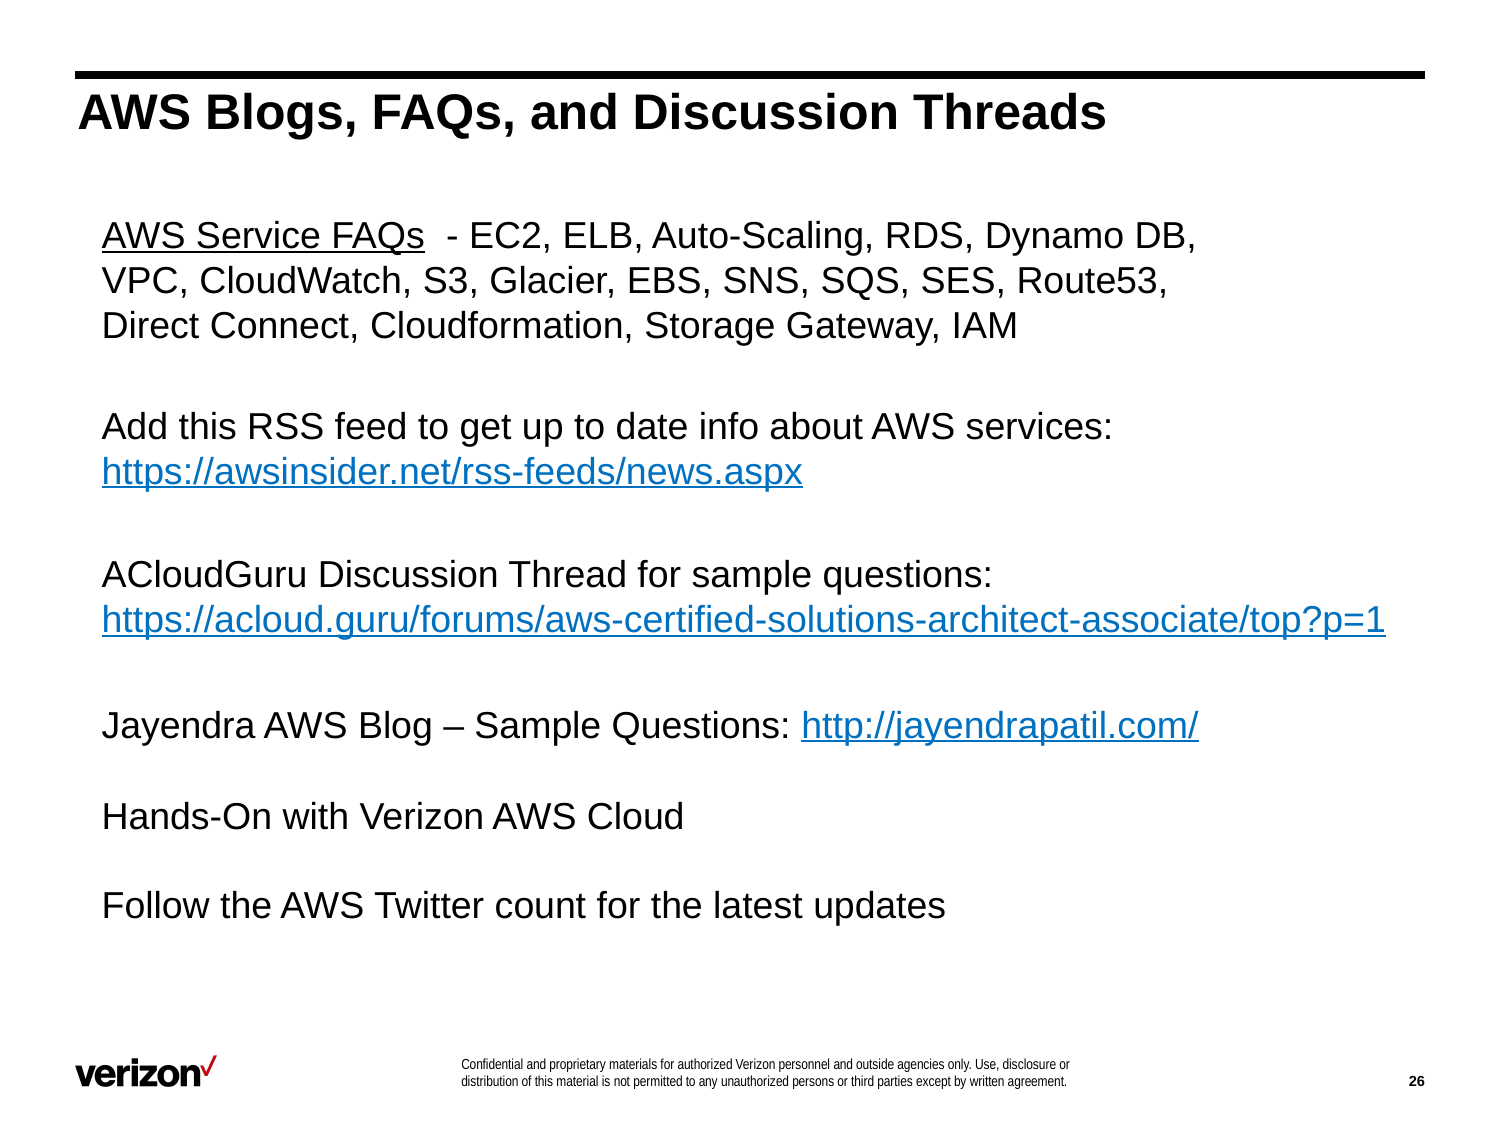

AWS Blogs, FAQs, and Discussion Threads
AWS Service FAQs  - EC2, ELB, Auto-Scaling, RDS, Dynamo DB, VPC, CloudWatch, S3, Glacier, EBS, SNS, SQS, SES, Route53, Direct Connect, Cloudformation, Storage Gateway, IAM
Add this RSS feed to get up to date info about AWS services: https://awsinsider.net/rss-feeds/news.aspx
ACloudGuru Discussion Thread for sample questions:
https://acloud.guru/forums/aws-certified-solutions-architect-associate/top?p=1
Jayendra AWS Blog – Sample Questions: http://jayendrapatil.com/
Hands-On with Verizon AWS Cloud
Follow the AWS Twitter count for the latest updates
26